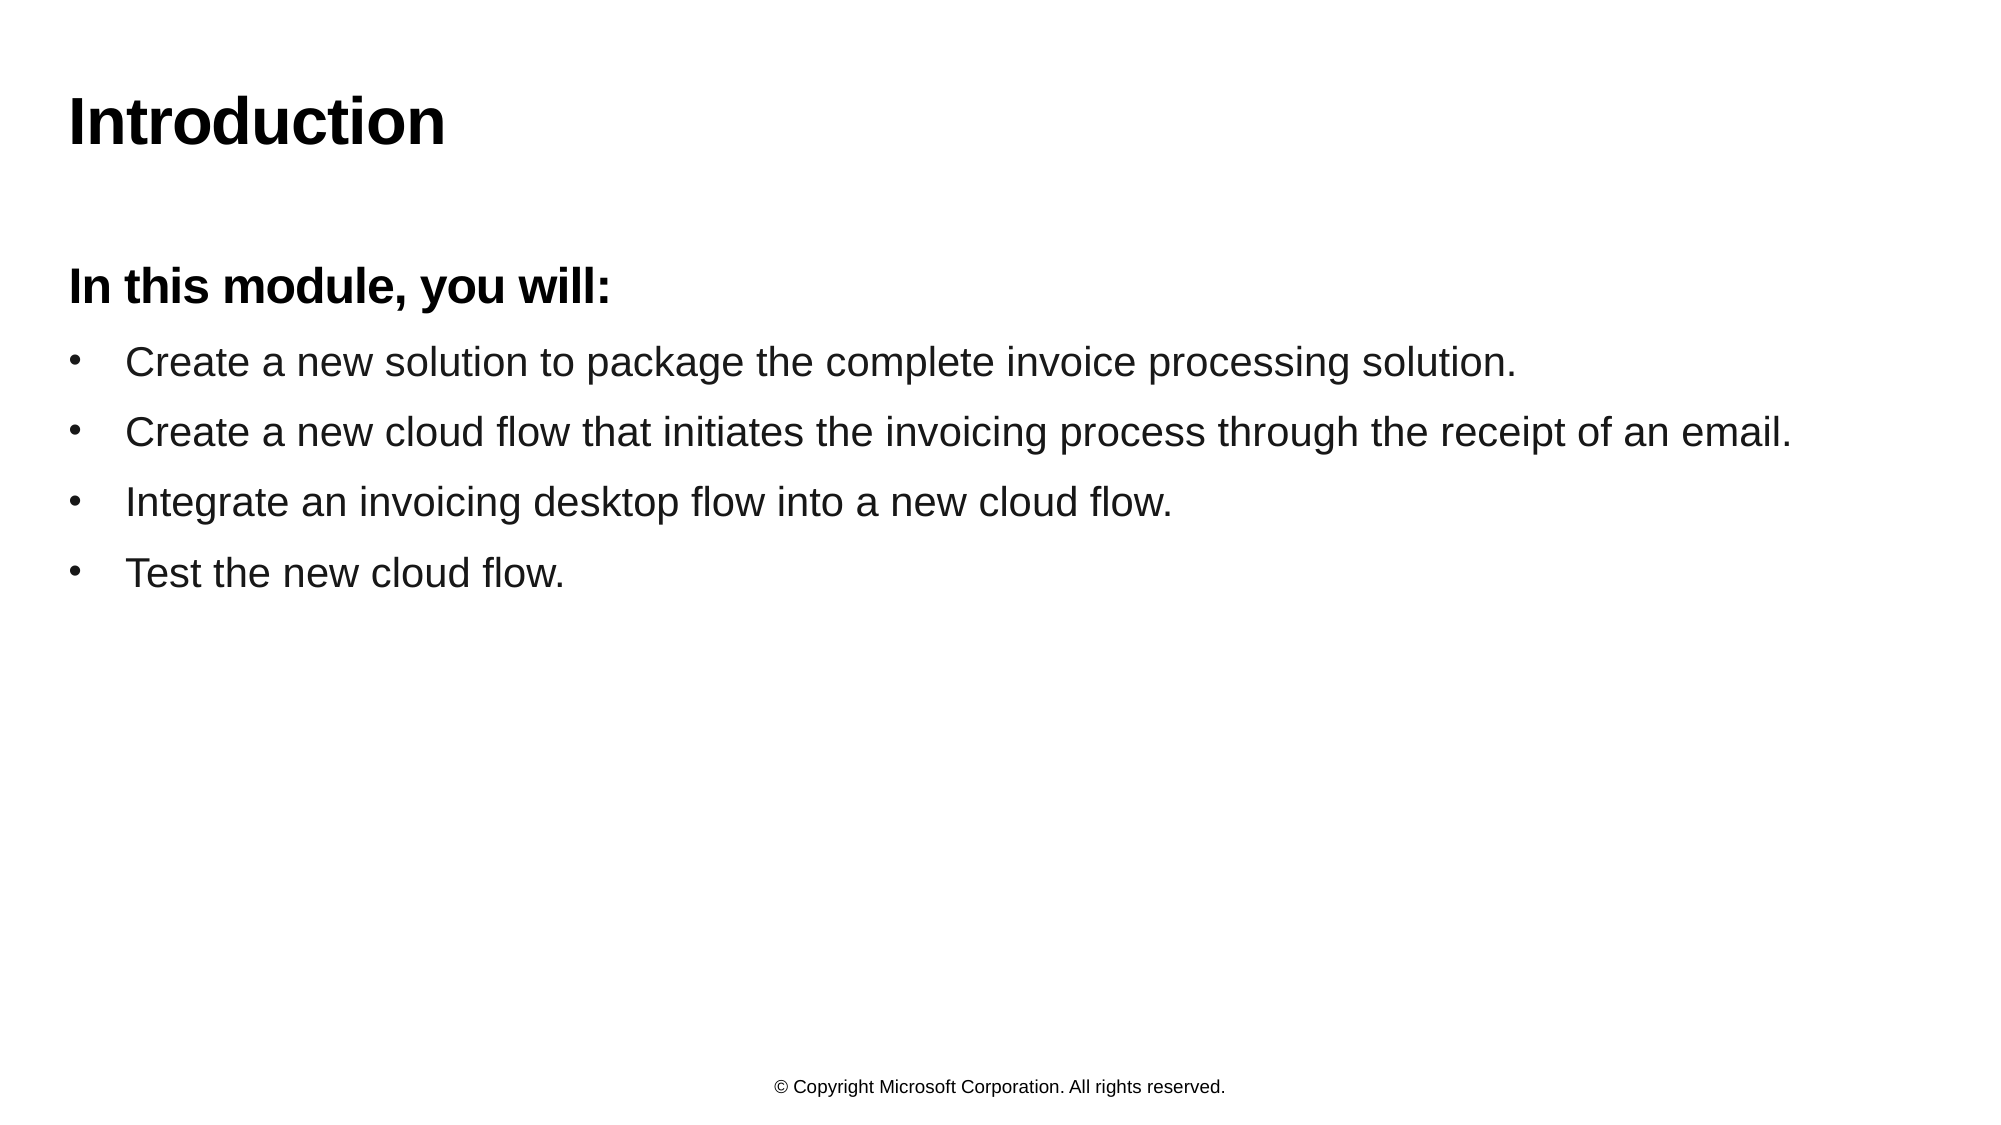

# Introduction
In this module, you will:
Create a new solution to package the complete invoice processing solution.
Create a new cloud flow that initiates the invoicing process through the receipt of an email.
Integrate an invoicing desktop flow into a new cloud flow.
Test the new cloud flow.